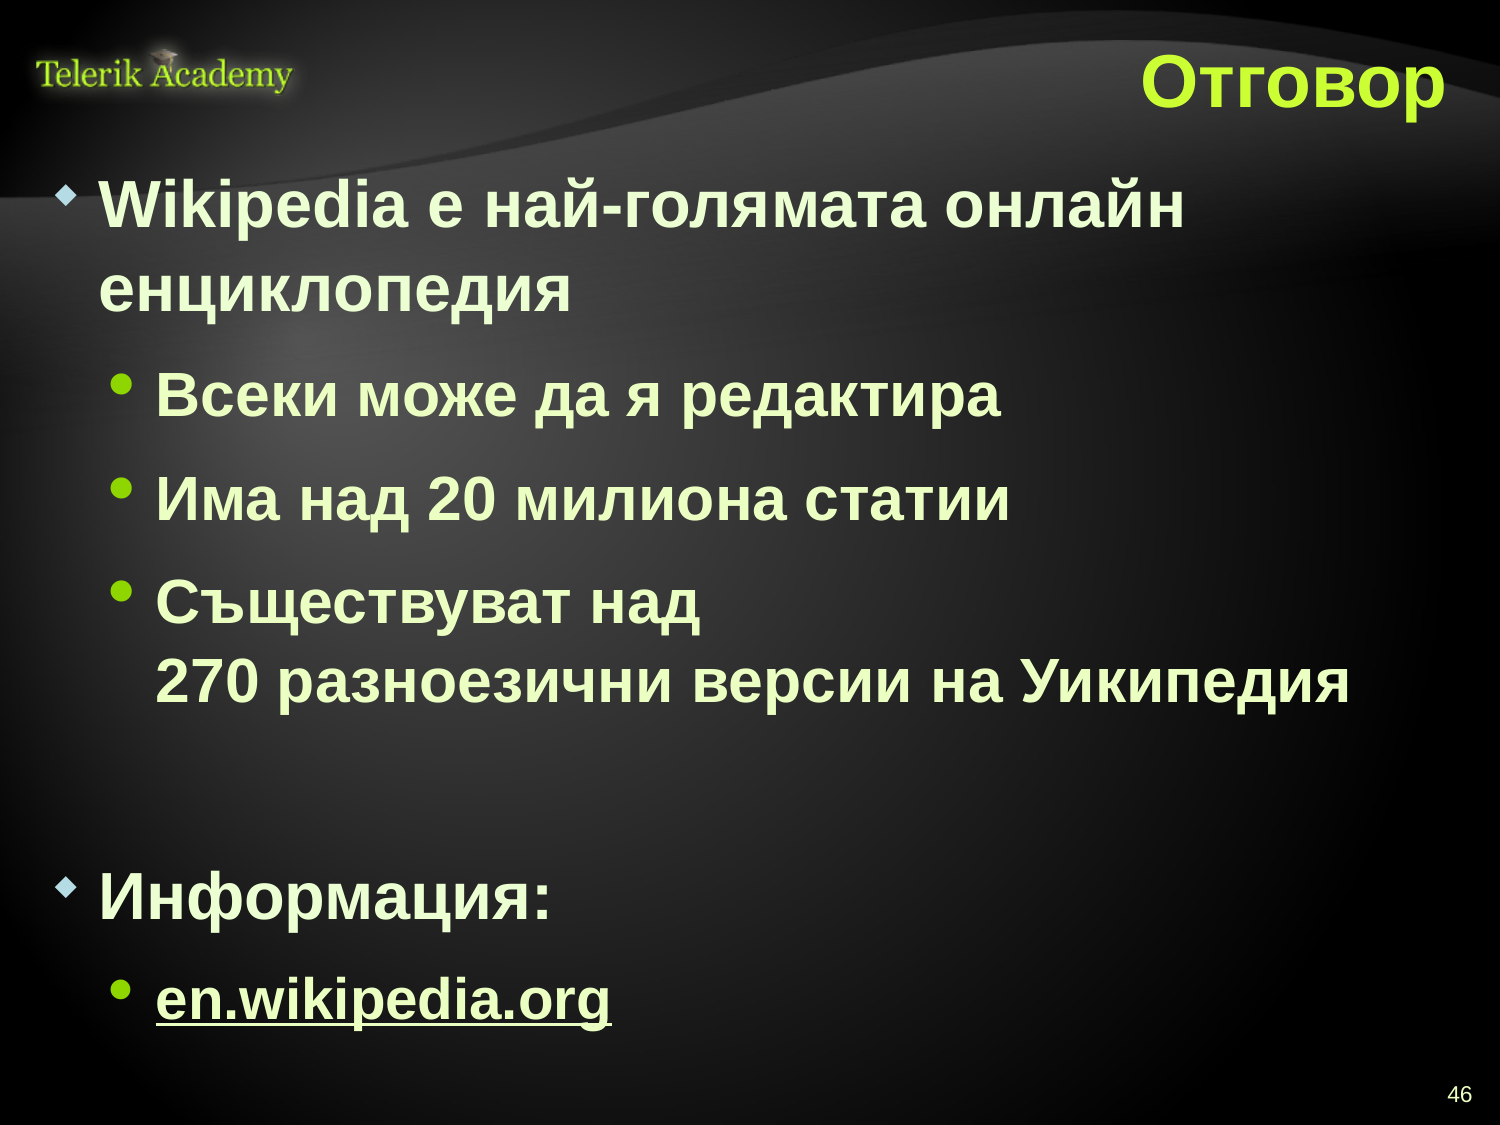

# Отговор
Wikipedia е най-голямата онлайн енциклопедия
Всеки може да я редактира
Има над 20 милиона статии
Съществуват над 270 разноезични версии на Уикипедия

Информация:
en.wikipedia.org

46